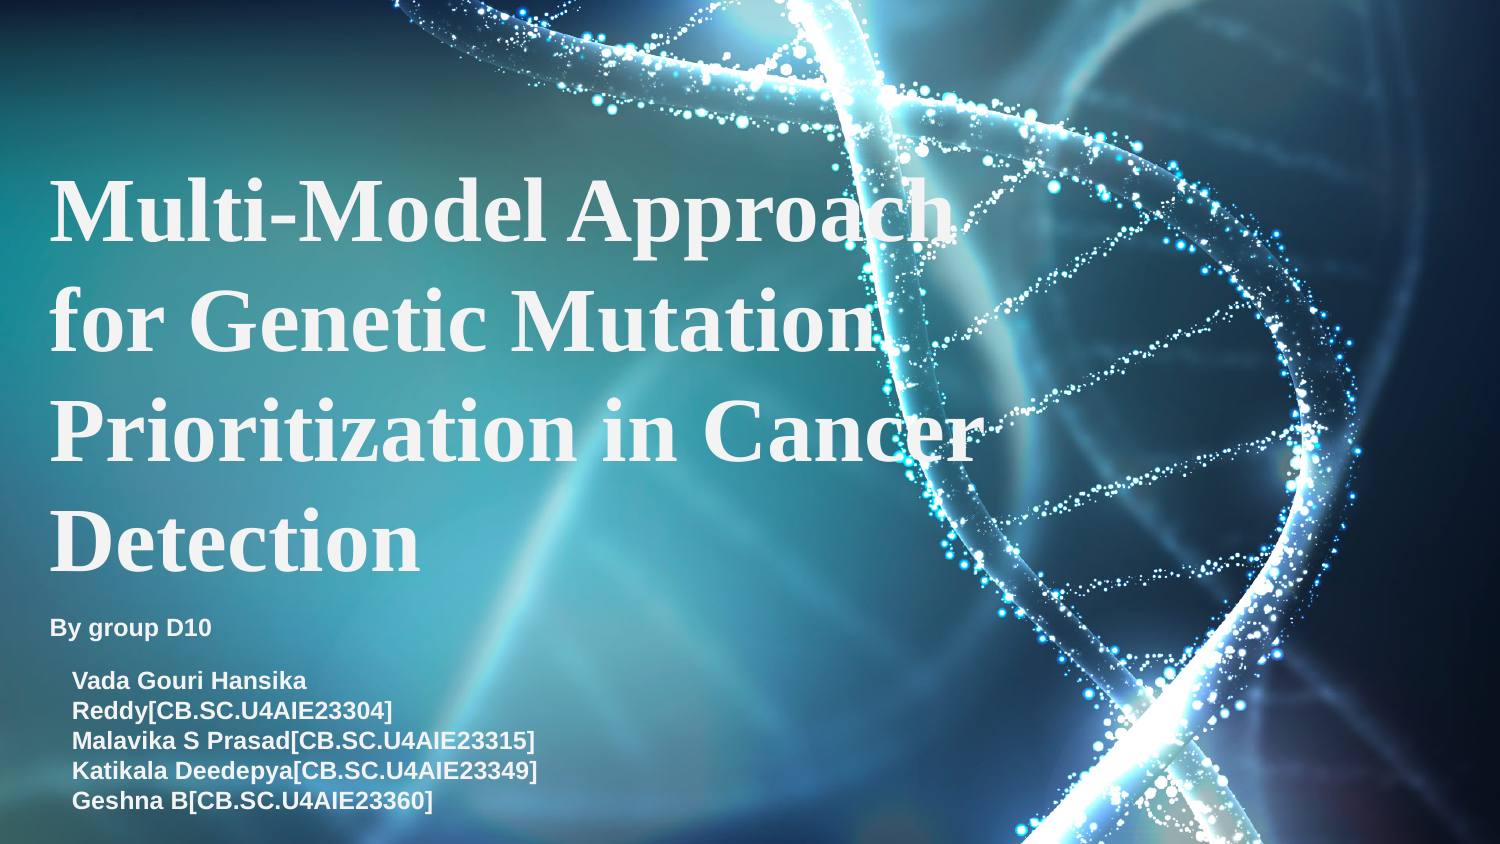

# Multi-Model Approach for Genetic Mutation Prioritization in Cancer Detection
By group D10​
Vada Gouri Hansika Reddy[CB.SC.U4AIE23304]​
Malavika S Prasad[CB.SC.U4AIE23315]​
Katikala Deedepya[CB.SC.U4AIE23349]​
Geshna B[CB.SC.U4AIE23360]​